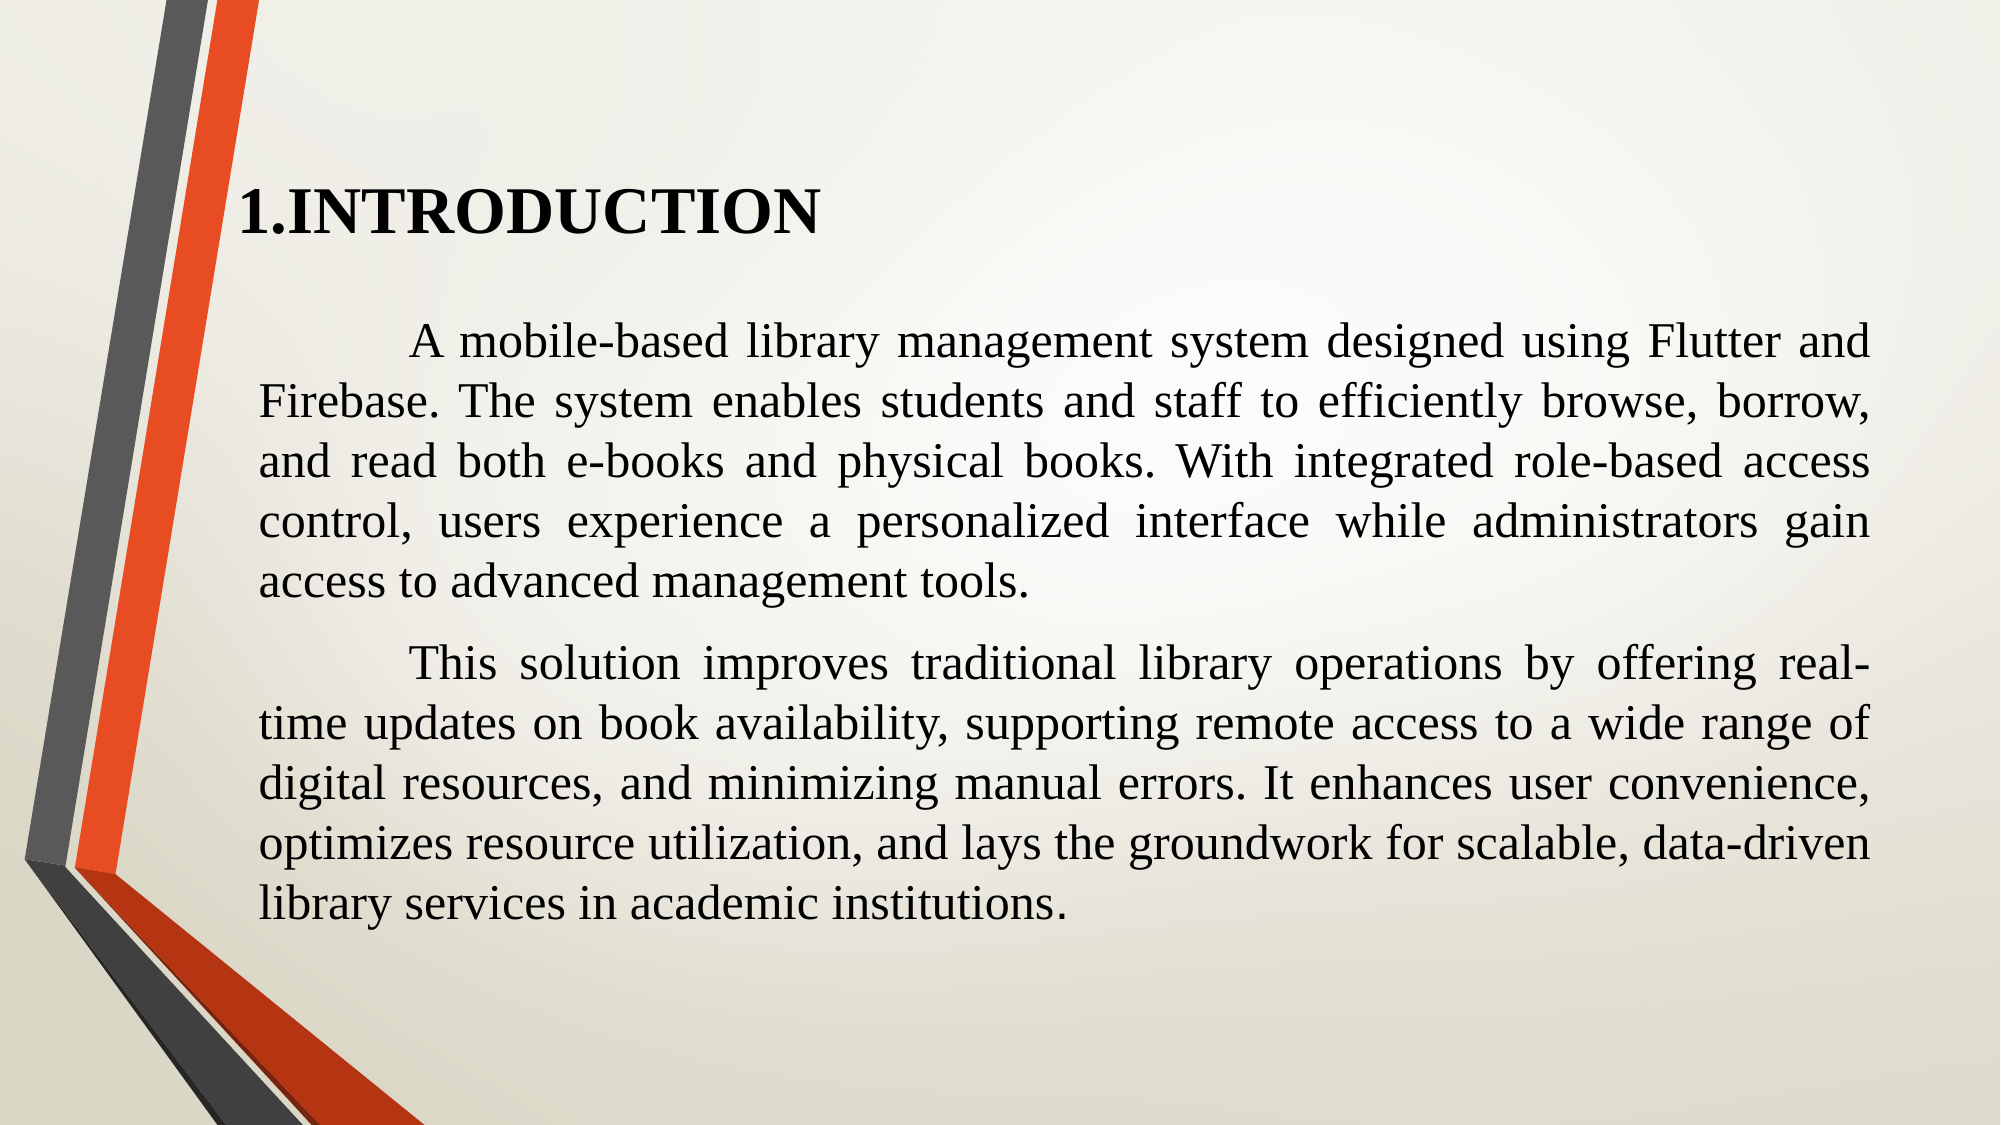

# 1.INTRODUCTION
	A mobile-based library management system designed using Flutter and Firebase. The system enables students and staff to efficiently browse, borrow, and read both e-books and physical books. With integrated role-based access control, users experience a personalized interface while administrators gain access to advanced management tools.
	This solution improves traditional library operations by offering real-time updates on book availability, supporting remote access to a wide range of digital resources, and minimizing manual errors. It enhances user convenience, optimizes resource utilization, and lays the groundwork for scalable, data-driven library services in academic institutions.